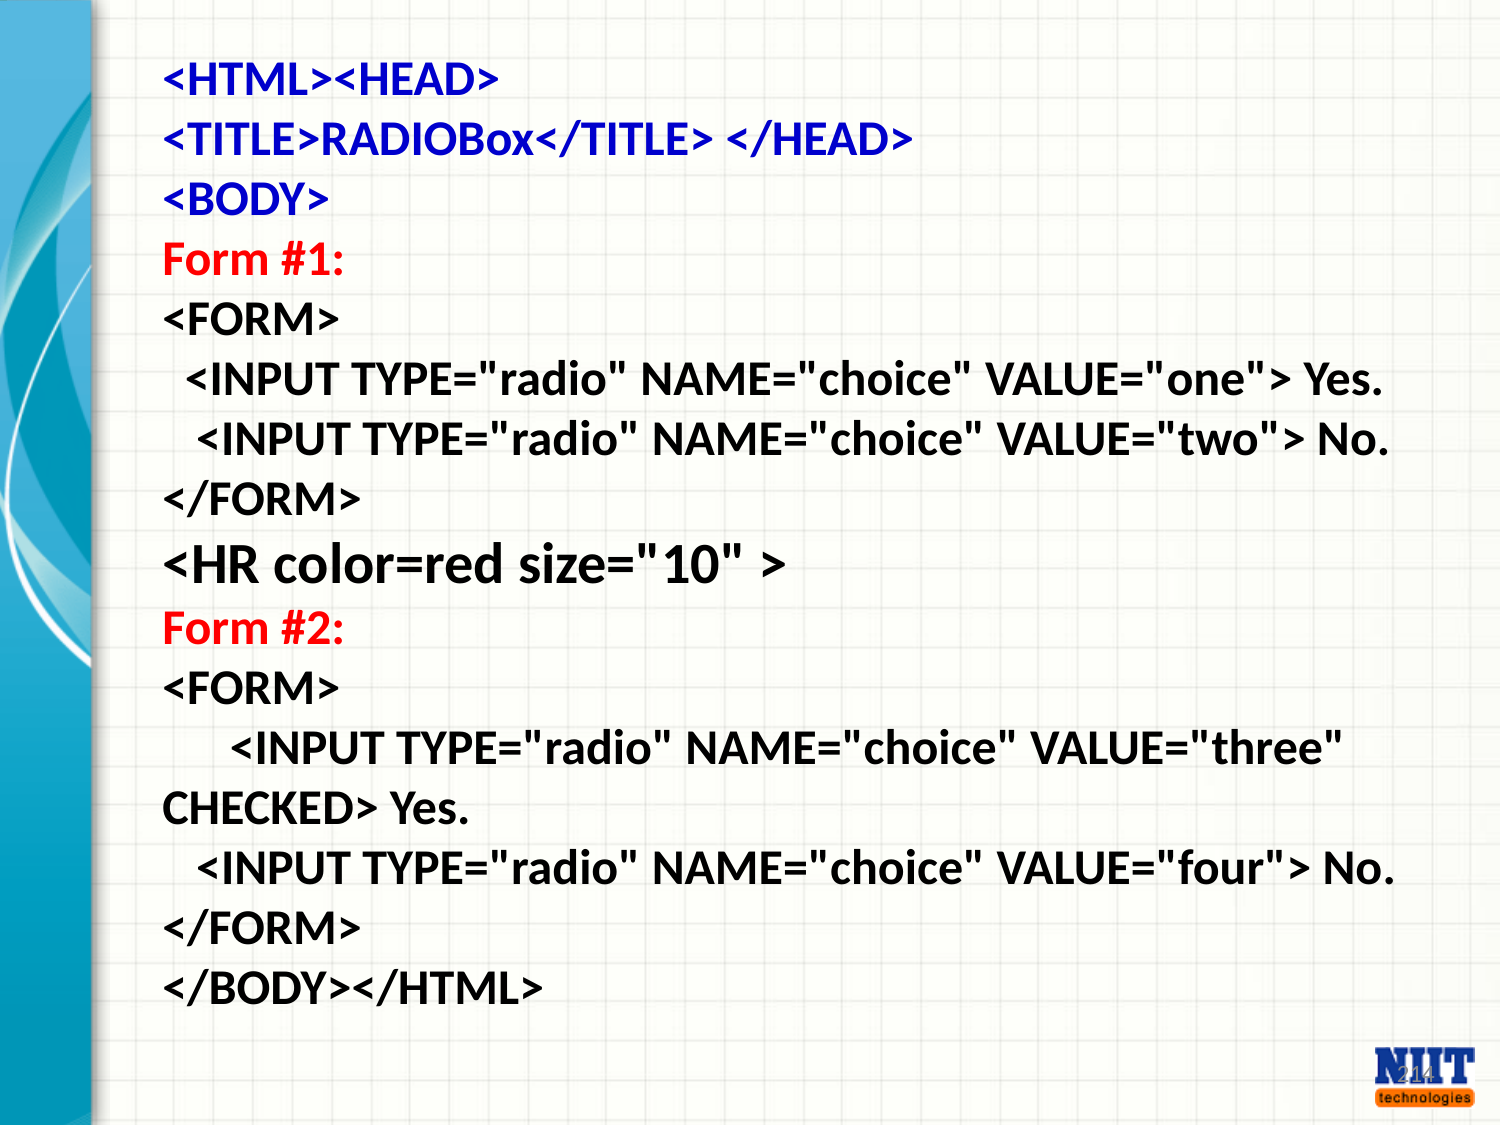

<HTML><HEAD>
<TITLE>RADIOBox</TITLE> </HEAD>
<BODY>
Form #1:
<FORM>
  <INPUT TYPE="radio" NAME="choice" VALUE="one"> Yes.
   <INPUT TYPE="radio" NAME="choice" VALUE="two"> No.
</FORM>
<HR color=red size="10" >
Form #2:
<FORM>
      <INPUT TYPE="radio" NAME="choice" VALUE="three" CHECKED> Yes.
   <INPUT TYPE="radio" NAME="choice" VALUE="four"> No.
</FORM>
</BODY></HTML>
214